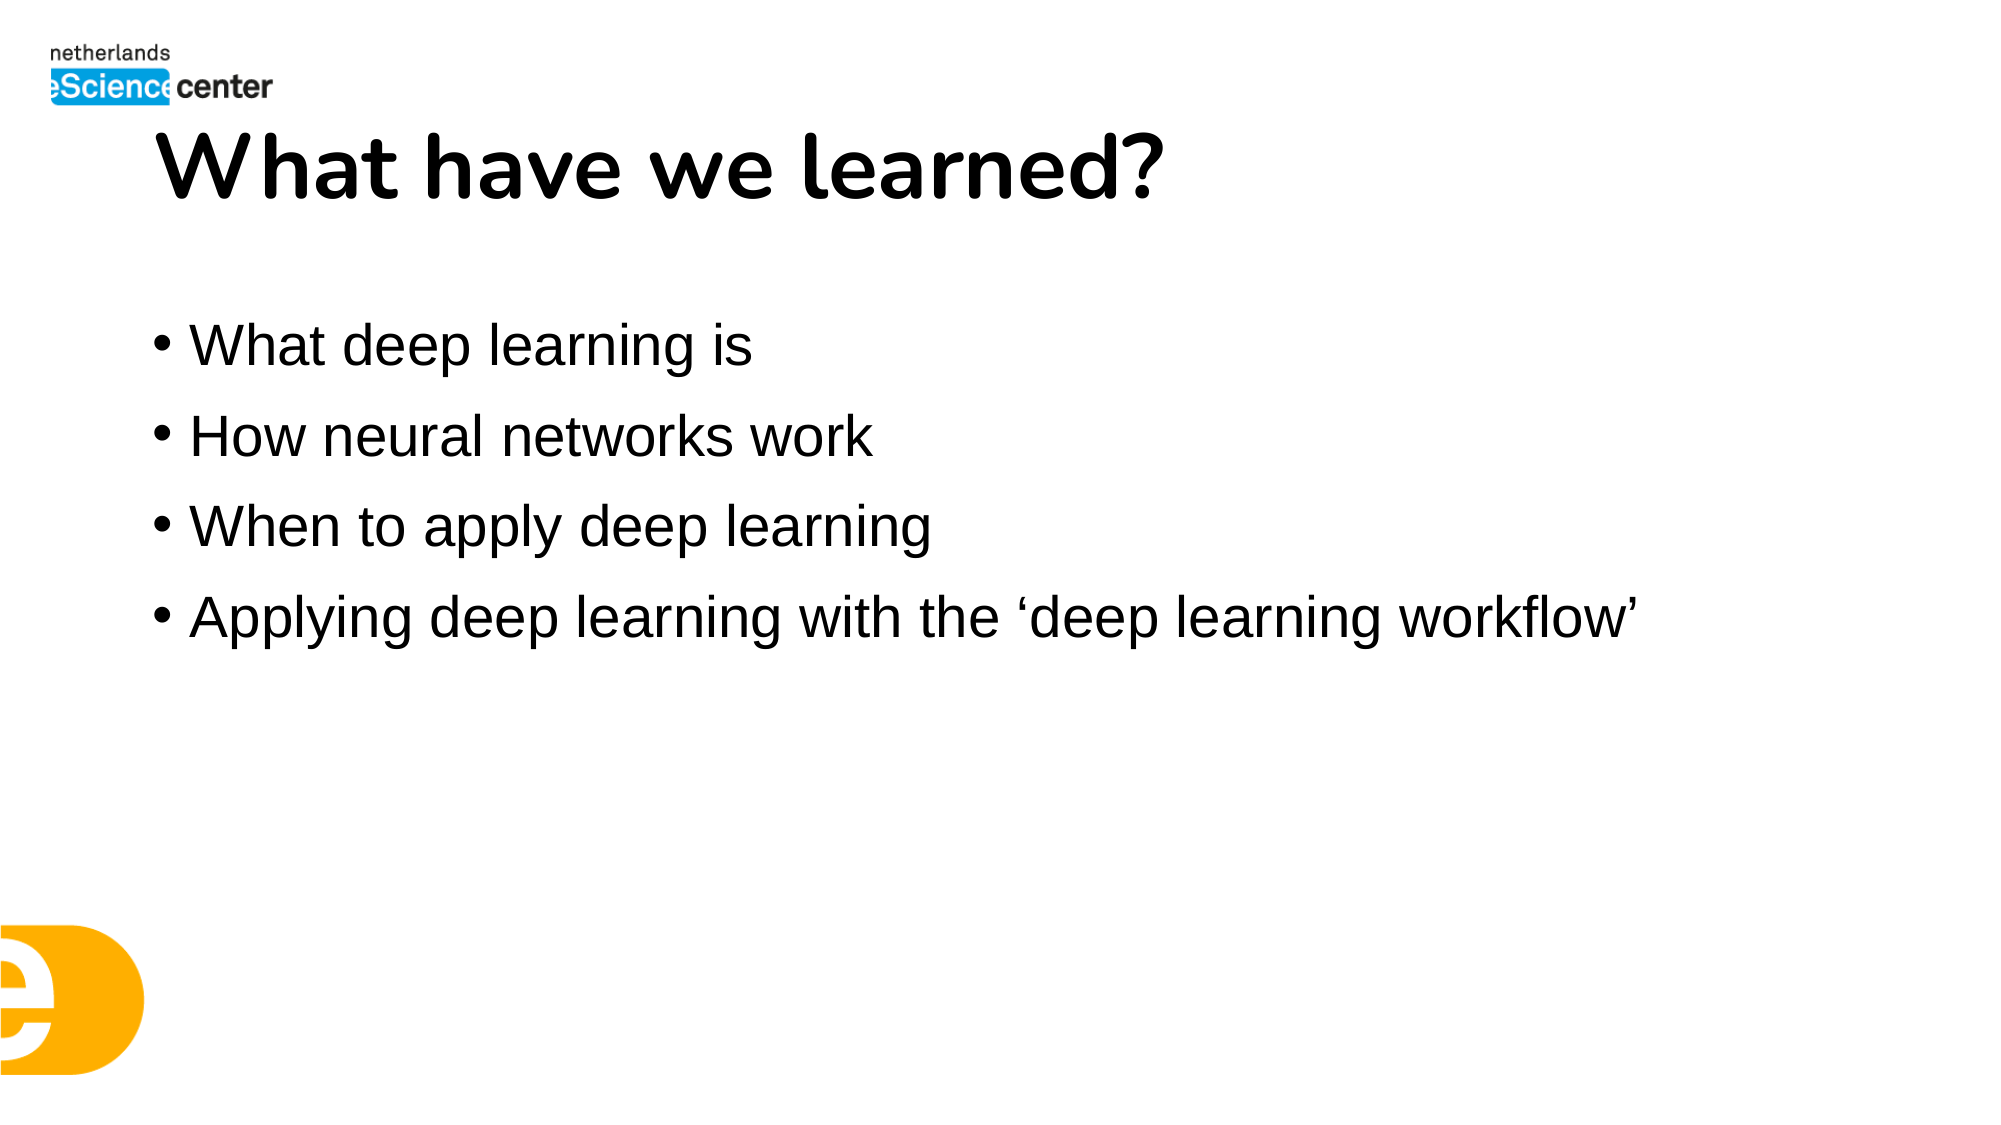

# What have we learned?
What deep learning is
How neural networks work
When to apply deep learning
Applying deep learning with the ‘deep learning workflow’